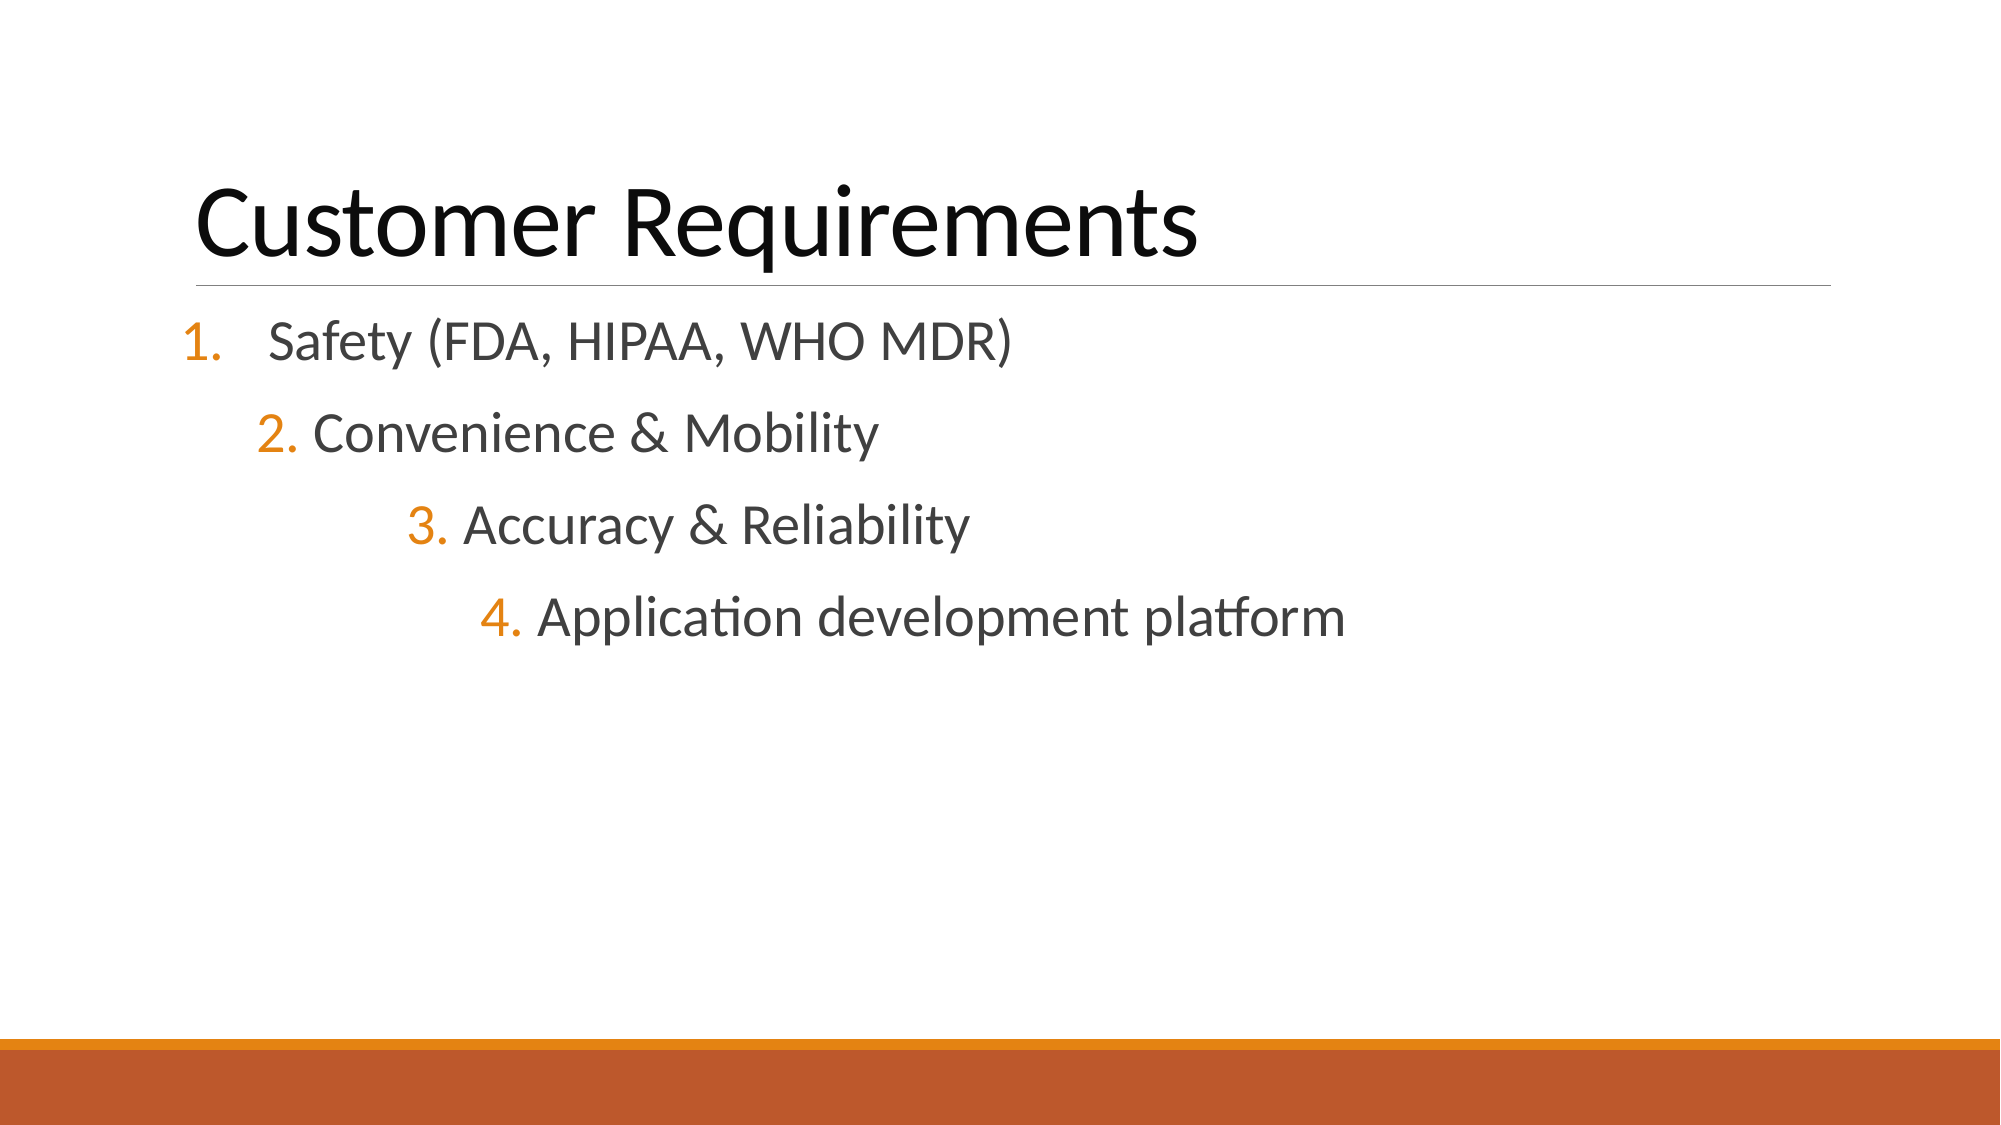

# Customer Requirements
 Safety (FDA, HIPAA, WHO MDR)
 Convenience & Mobility
 Accuracy & Reliability
 Application development platform